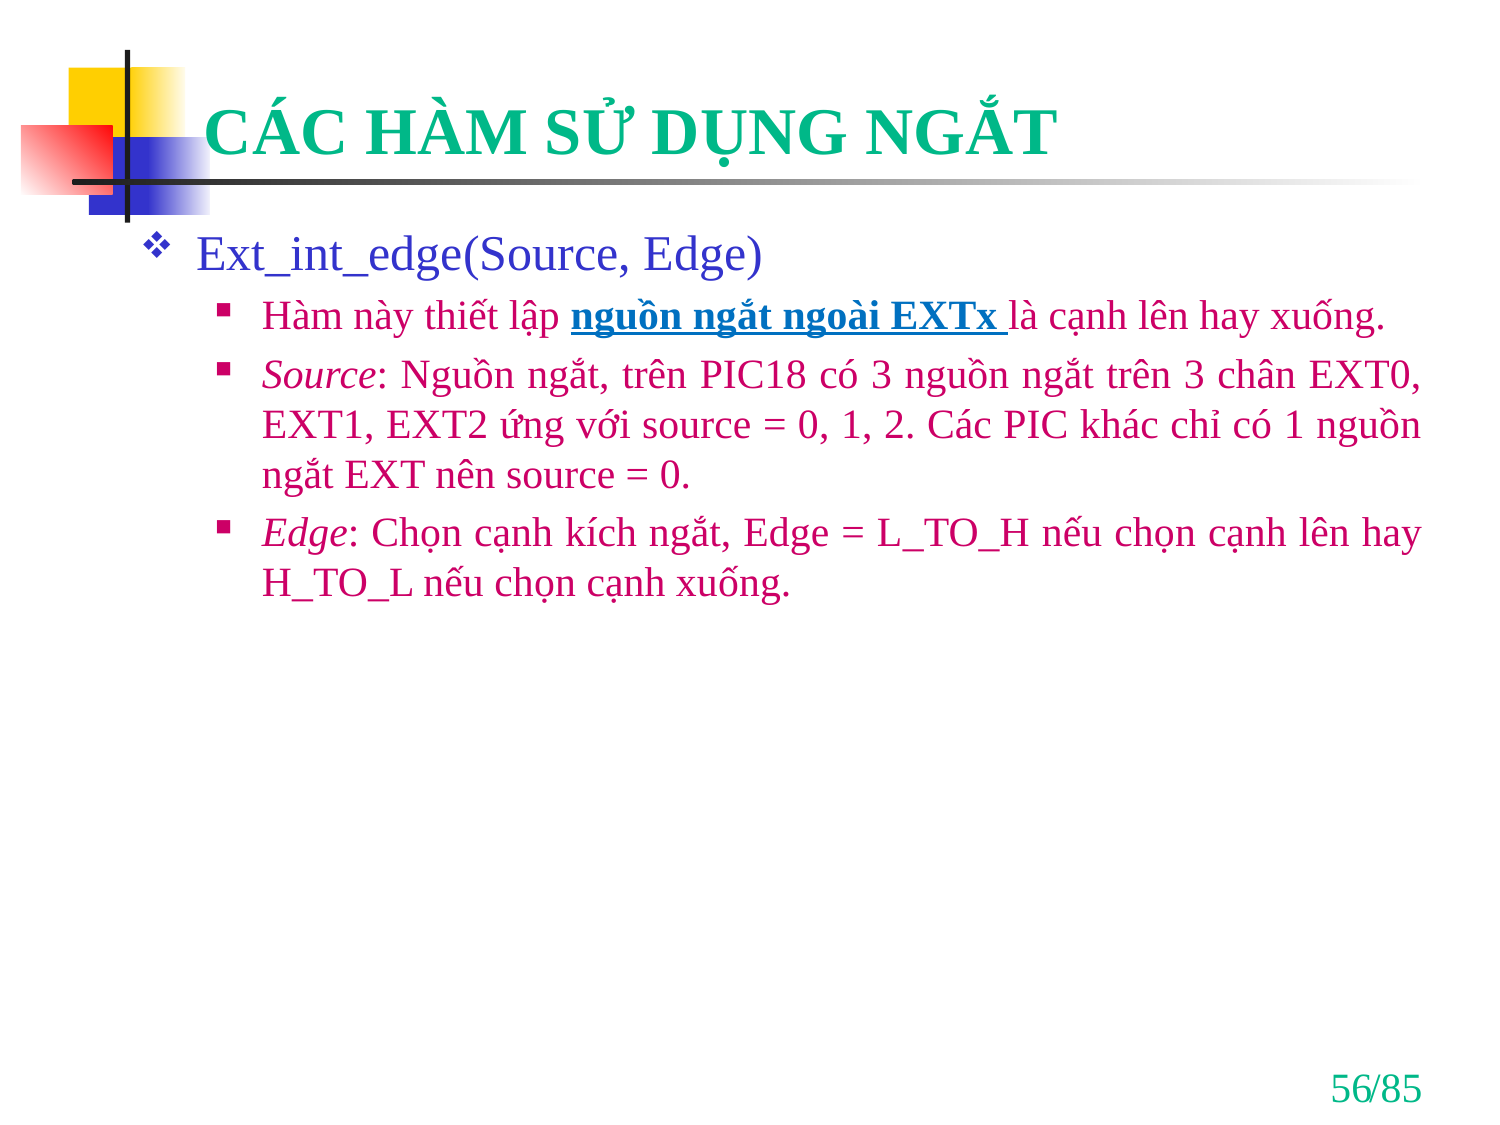

# CÁC HÀM SỬ DỤNG NGẮT
Ext_int_edge(Source, Edge)
Hàm này thiết lập nguồn ngắt ngoài EXTx là cạnh lên hay xuống.
Source: Nguồn ngắt, trên PIC18 có 3 nguồn ngắt trên 3 chân EXT0, EXT1, EXT2 ứng với source = 0, 1, 2. Các PIC khác chỉ có 1 nguồn ngắt EXT nên source = 0.
Edge: Chọn cạnh kích ngắt, Edge = L­_TO_H nếu chọn cạnh lên hay H_TO_L nếu chọn cạnh xuống.

56